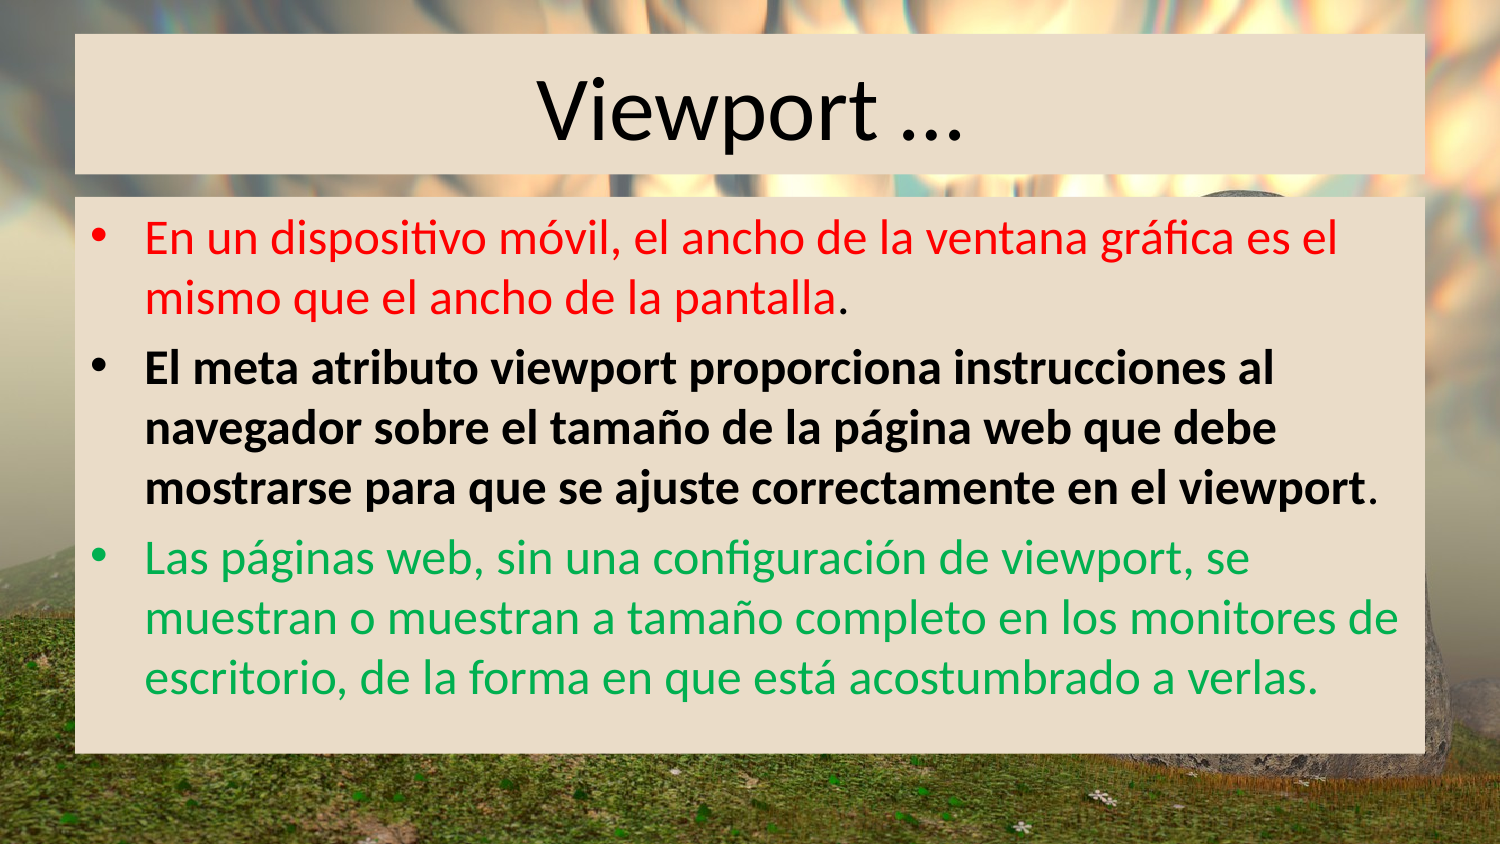

# Viewport …
En un dispositivo móvil, el ancho de la ventana gráfica es el mismo que el ancho de la pantalla.
El meta atributo viewport proporciona instrucciones al navegador sobre el tamaño de la página web que debe mostrarse para que se ajuste correctamente en el viewport.
Las páginas web, sin una configuración de viewport, se muestran o muestran a tamaño completo en los monitores de escritorio, de la forma en que está acostumbrado a verlas.